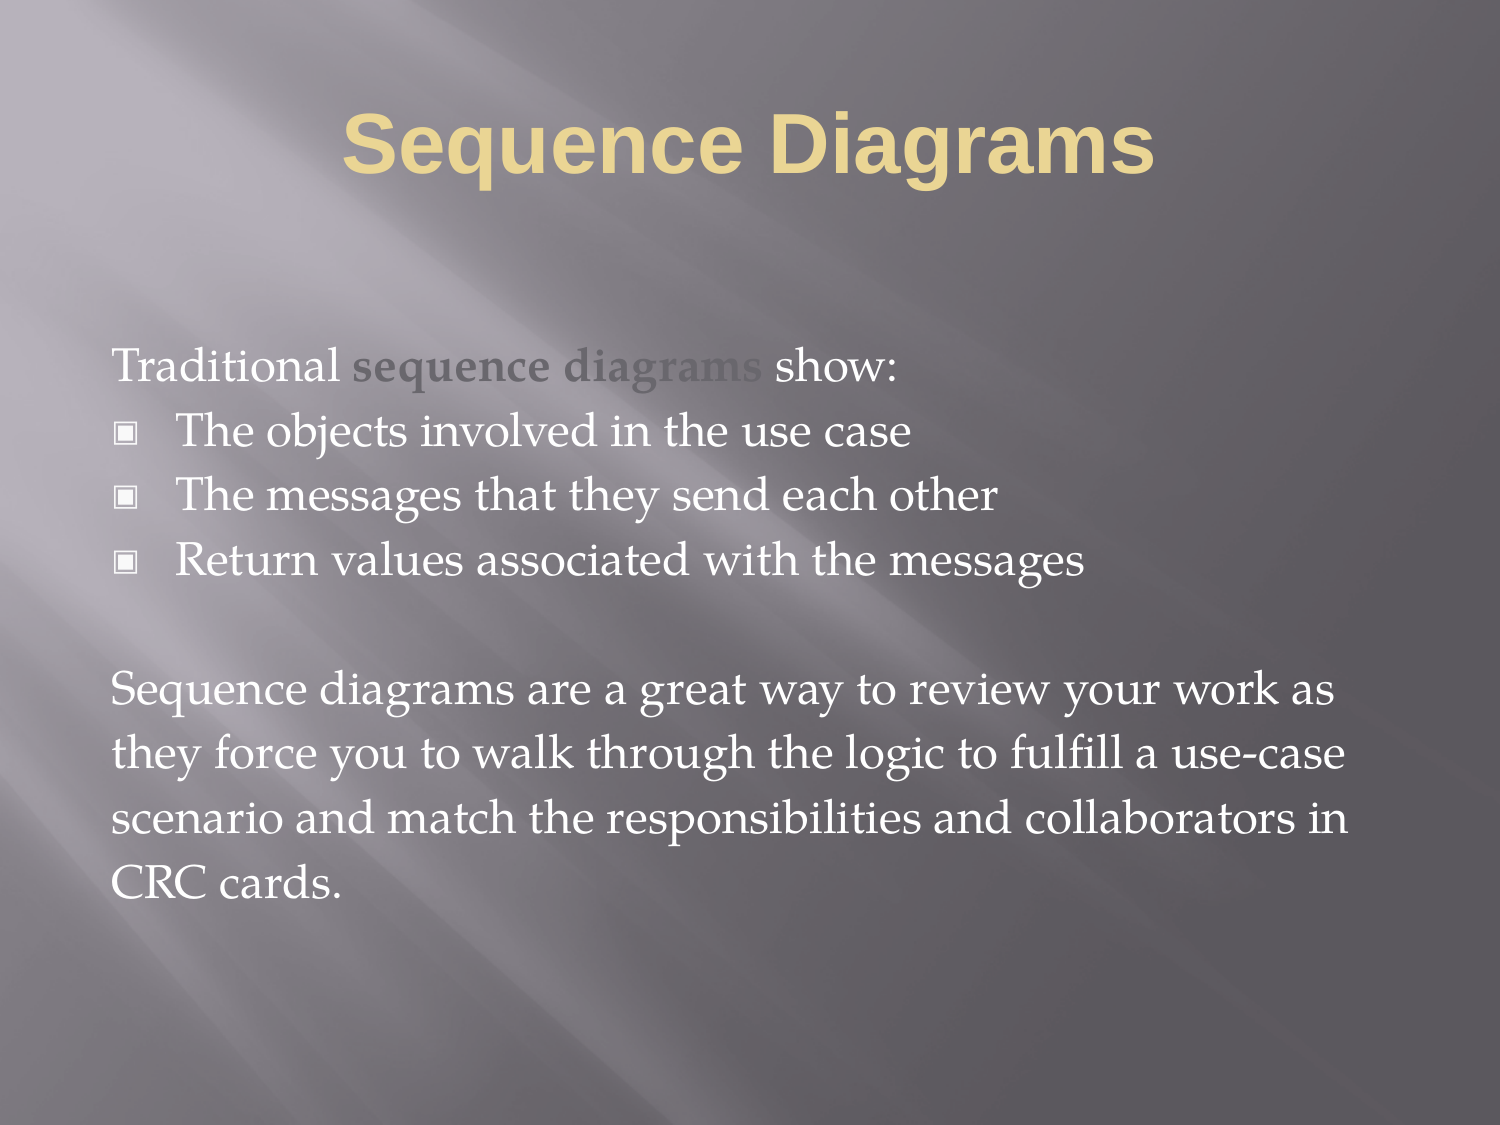

# Sequence Diagrams

Traditional sequence diagrams show:
The objects involved in the use case
The messages that they send each other
Return values associated with the messages

Sequence diagrams are a great way to review your work as
they force you to walk through the logic to fulfill a use-case
scenario and match the responsibilities and collaborators in
CRC cards.